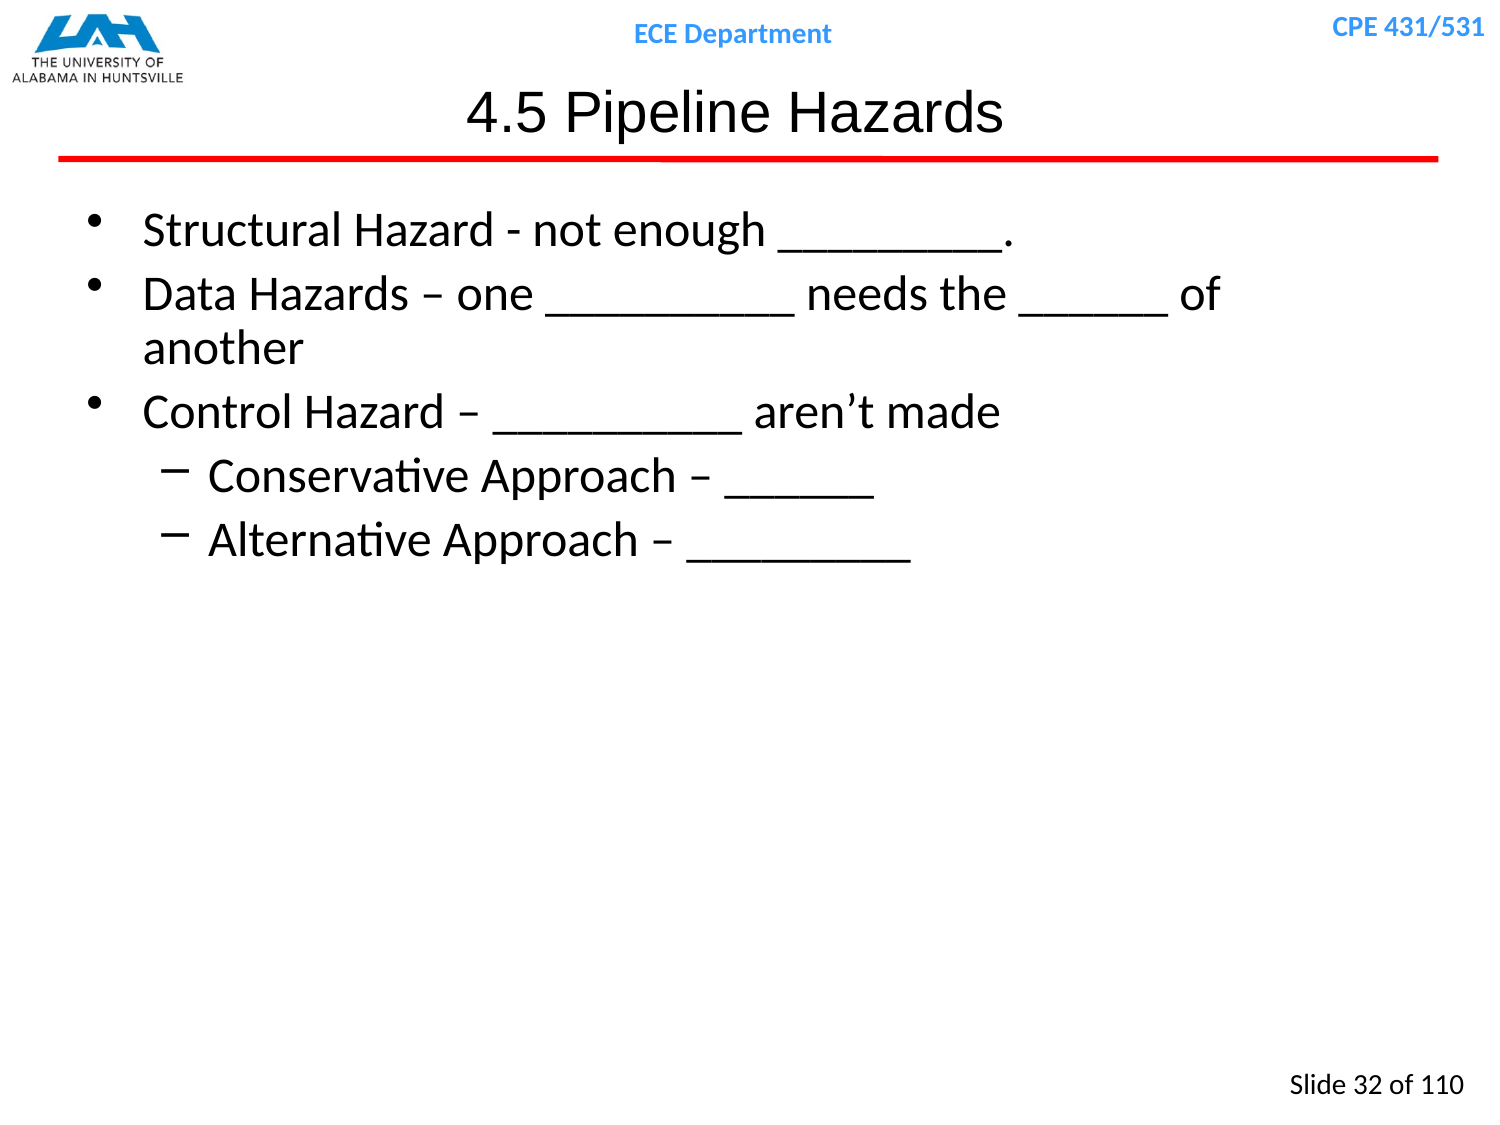

# 4.5 Pipeline Hazards
Structural Hazard - not enough _________.
Data Hazards – one __________ needs the ______ of another
Control Hazard – __________ aren’t made
Conservative Approach – ______
Alternative Approach – _________